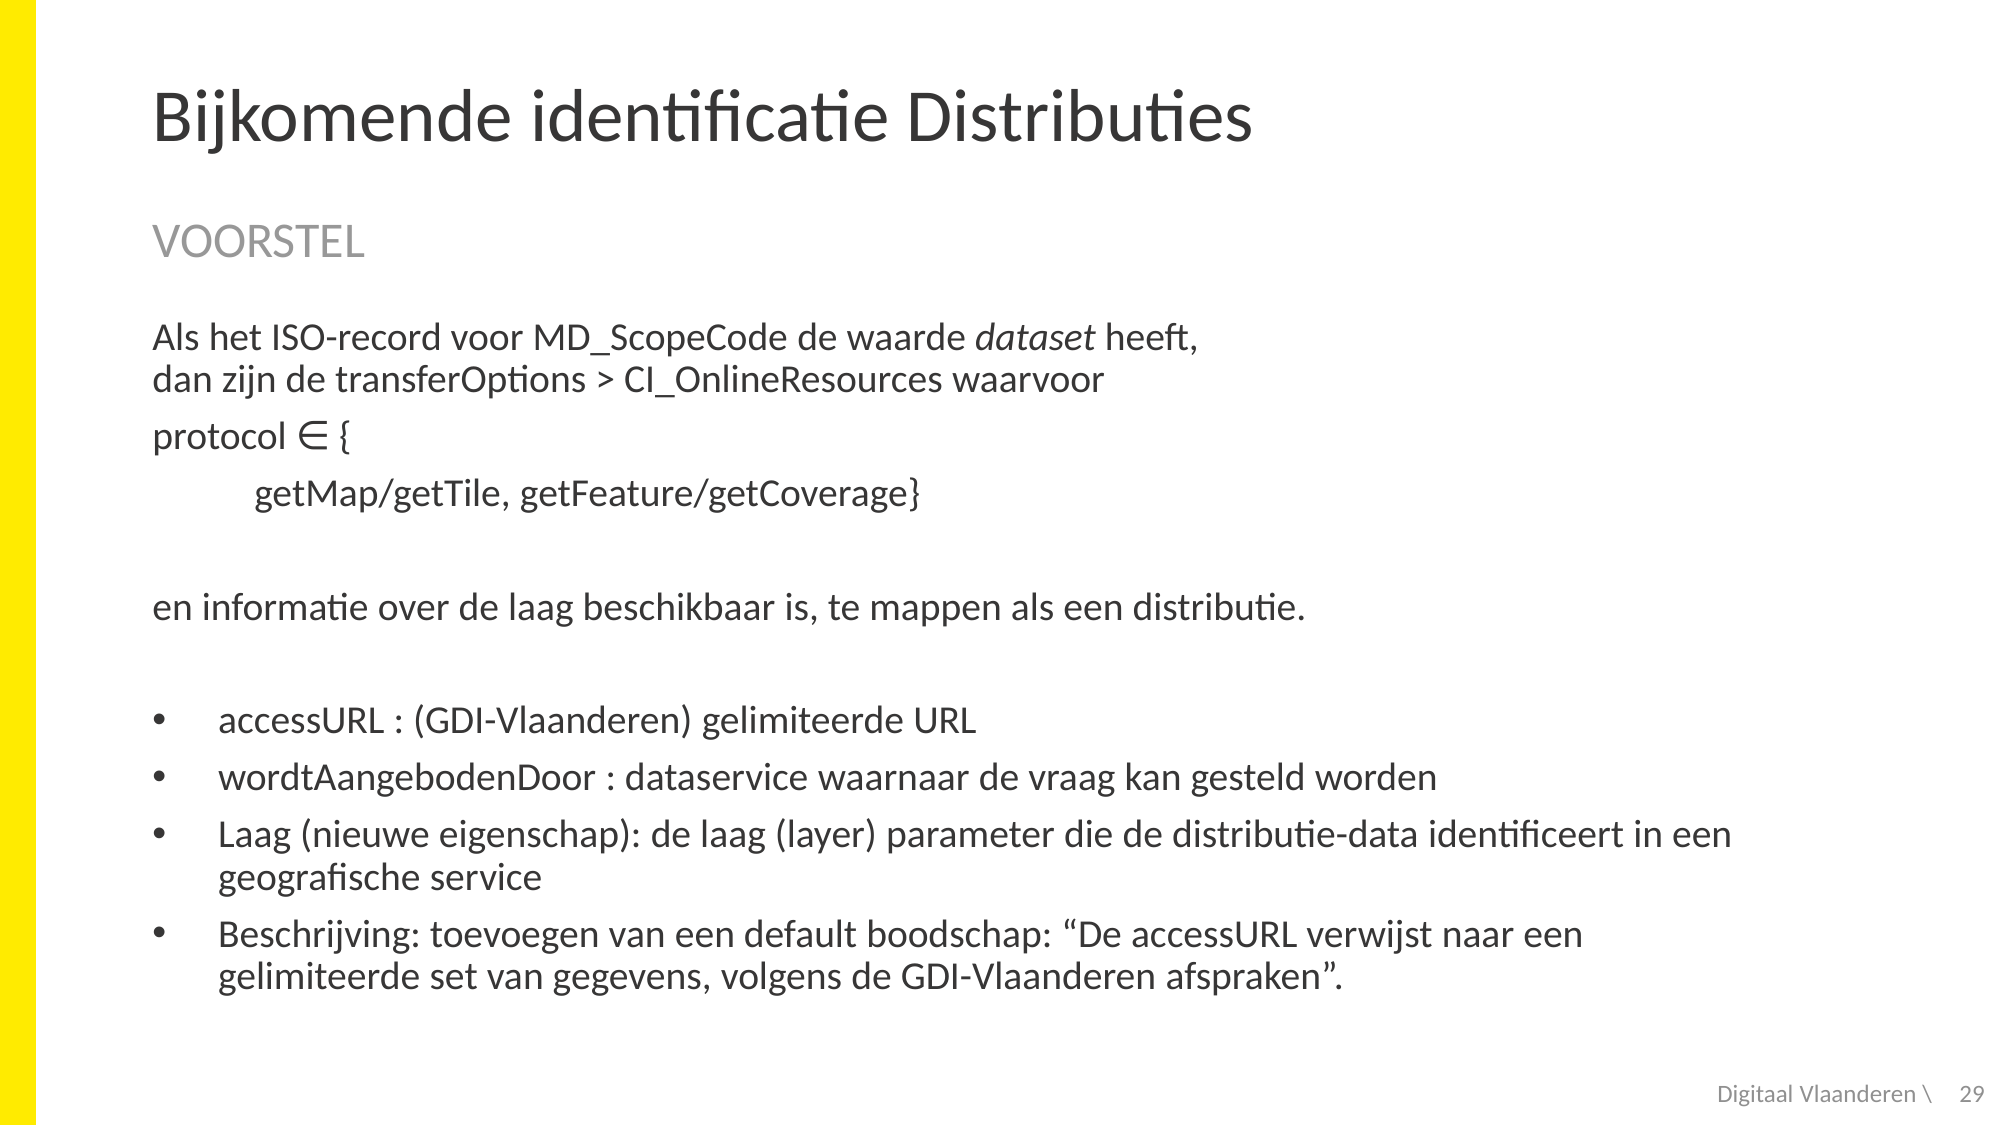

# Bijkomende identificatie Distributies
voorstel
Als het ISO-record voor MD_ScopeCode de waarde dataset heeft,
dan zijn de transferOptions > CI_OnlineResources waarvoor
protocol ∈ {
	getMap/getTile, getFeature/getCoverage}

en informatie over de laag beschikbaar is, te mappen als een distributie.

accessURL : (GDI-Vlaanderen) gelimiteerde URL
wordtAangebodenDoor : dataservice waarnaar de vraag kan gesteld worden
Laag (nieuwe eigenschap): de laag (layer) parameter die de distributie-data identificeert in een geografische service
Beschrijving: toevoegen van een default boodschap: “De accessURL verwijst naar een gelimiteerde set van gegevens, volgens de GDI-Vlaanderen afspraken”.

Digitaal Vlaanderen \
29